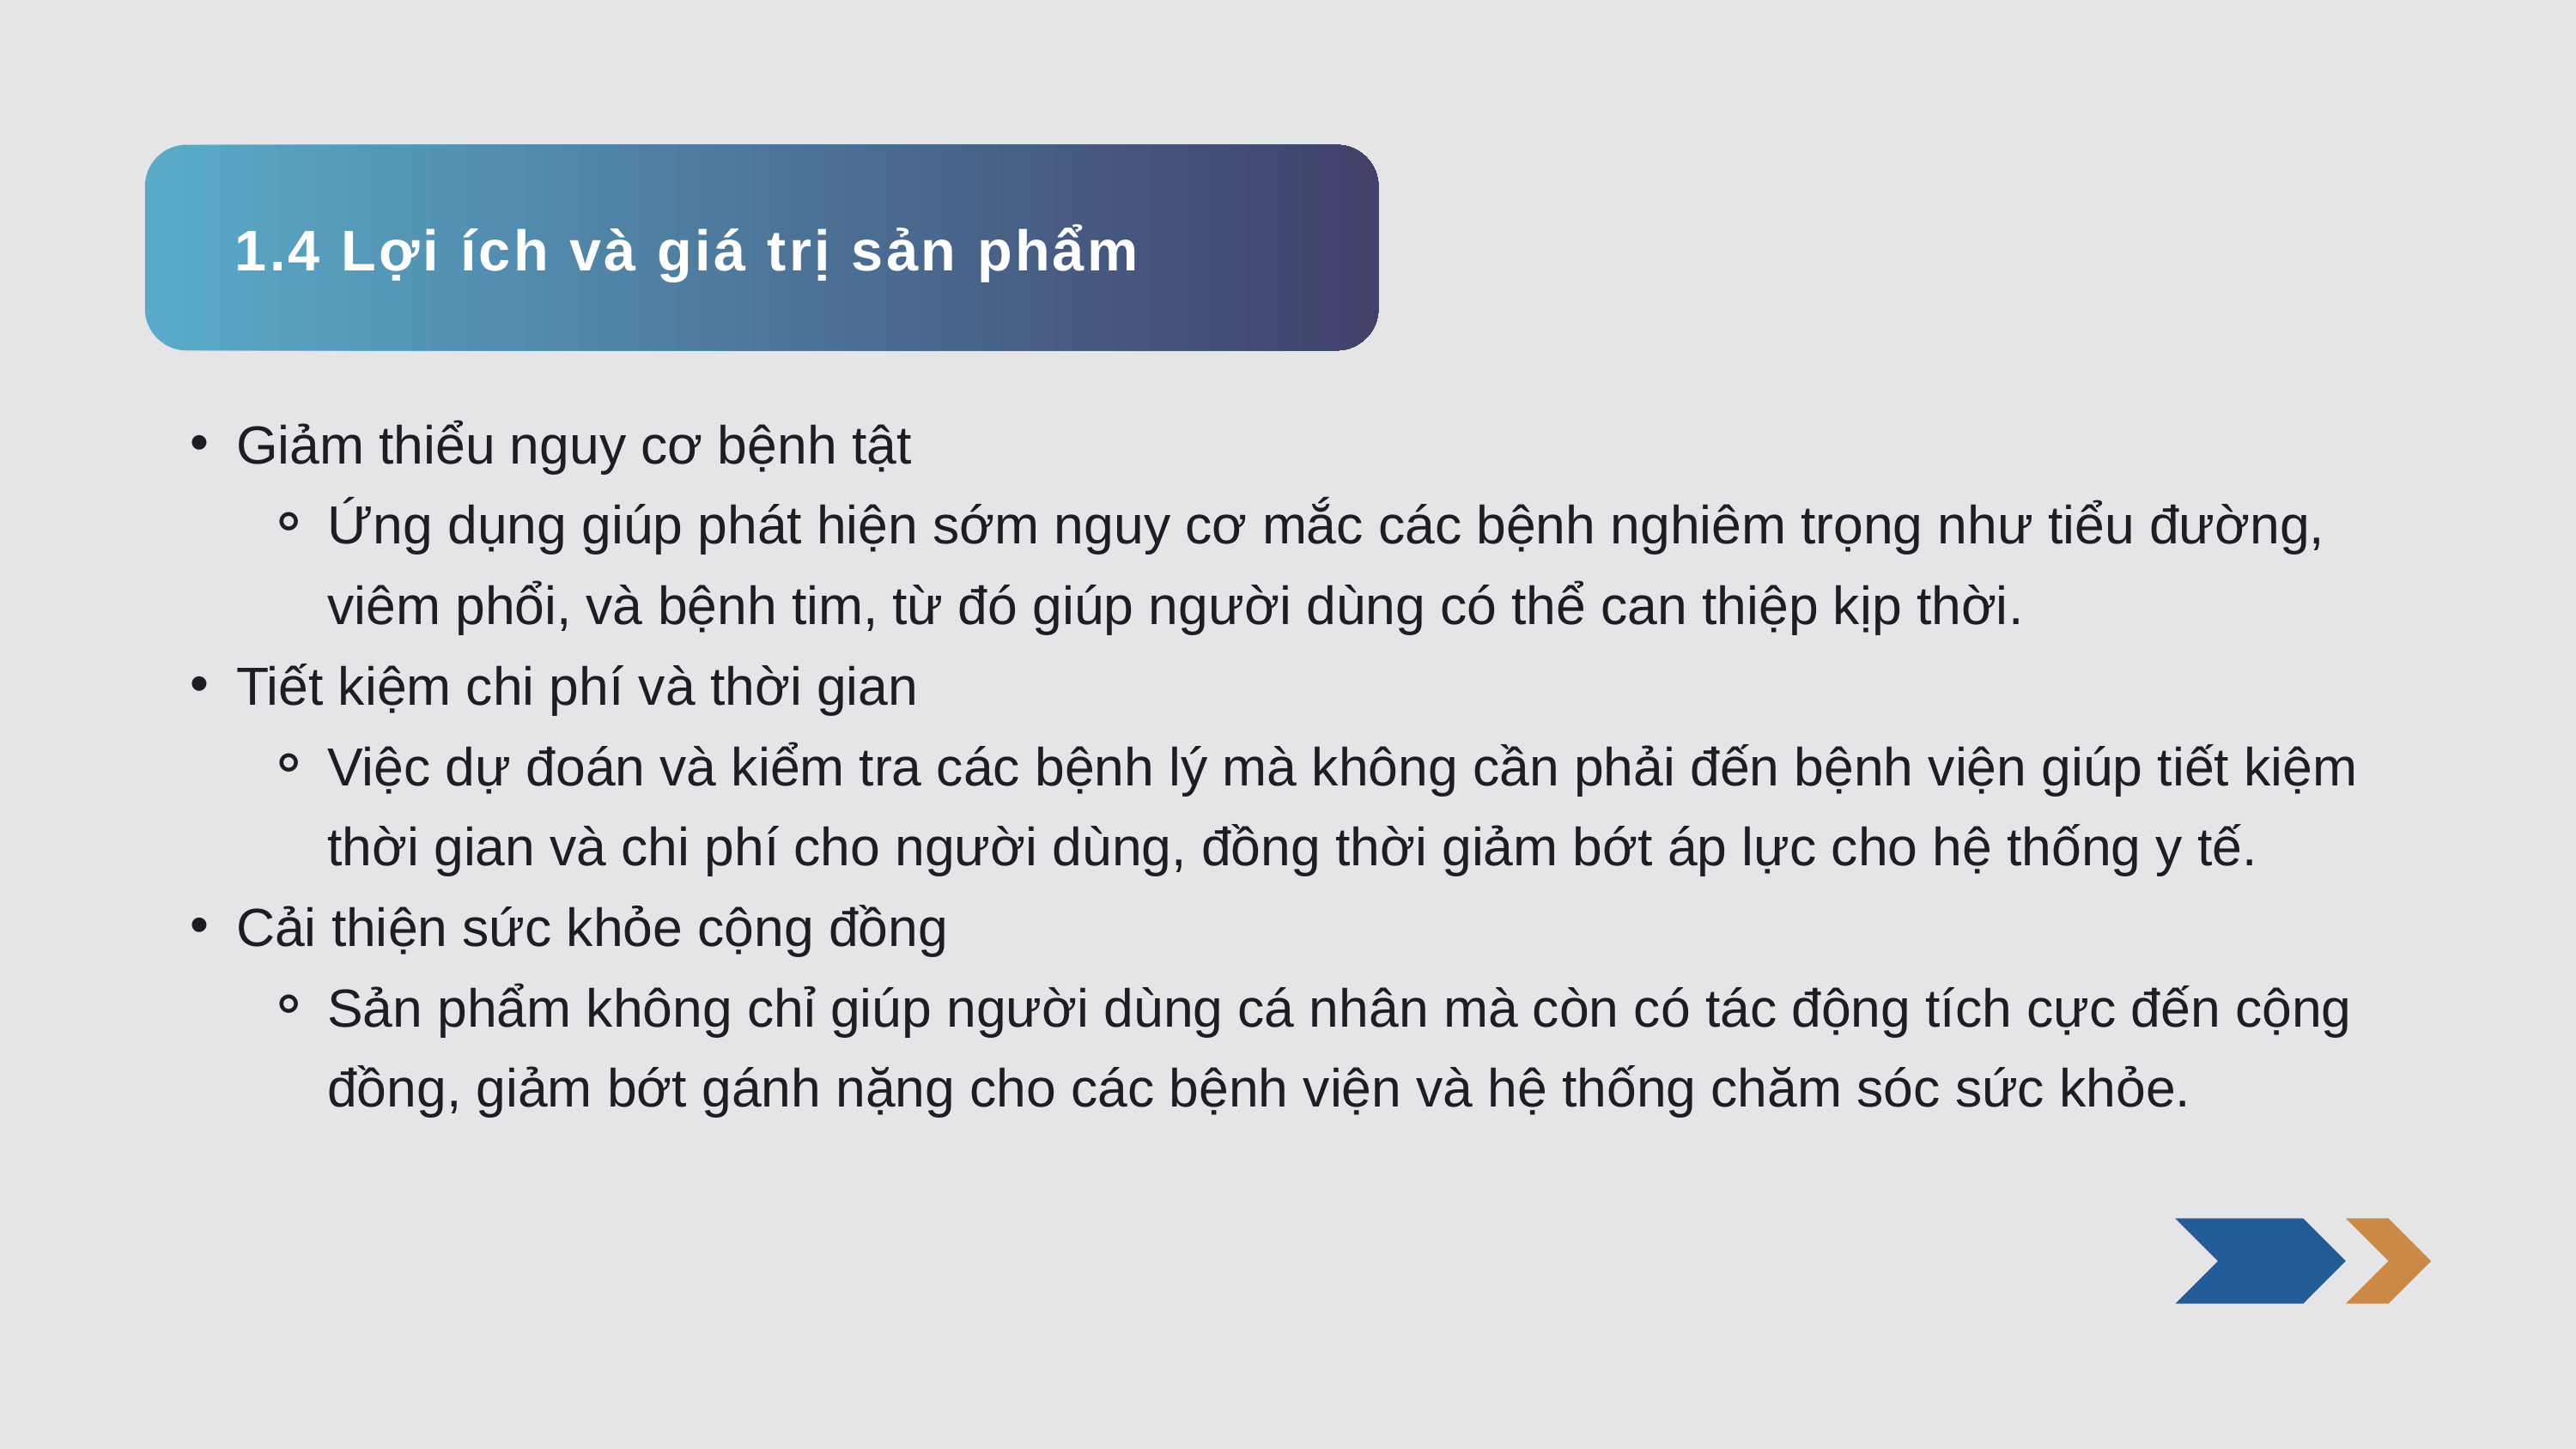

1.4 Lợi ích và giá trị sản phẩm
Giảm thiểu nguy cơ bệnh tật
Ứng dụng giúp phát hiện sớm nguy cơ mắc các bệnh nghiêm trọng như tiểu đường, viêm phổi, và bệnh tim, từ đó giúp người dùng có thể can thiệp kịp thời.
Tiết kiệm chi phí và thời gian
Việc dự đoán và kiểm tra các bệnh lý mà không cần phải đến bệnh viện giúp tiết kiệm thời gian và chi phí cho người dùng, đồng thời giảm bớt áp lực cho hệ thống y tế.
Cải thiện sức khỏe cộng đồng
Sản phẩm không chỉ giúp người dùng cá nhân mà còn có tác động tích cực đến cộng đồng, giảm bớt gánh nặng cho các bệnh viện và hệ thống chăm sóc sức khỏe.